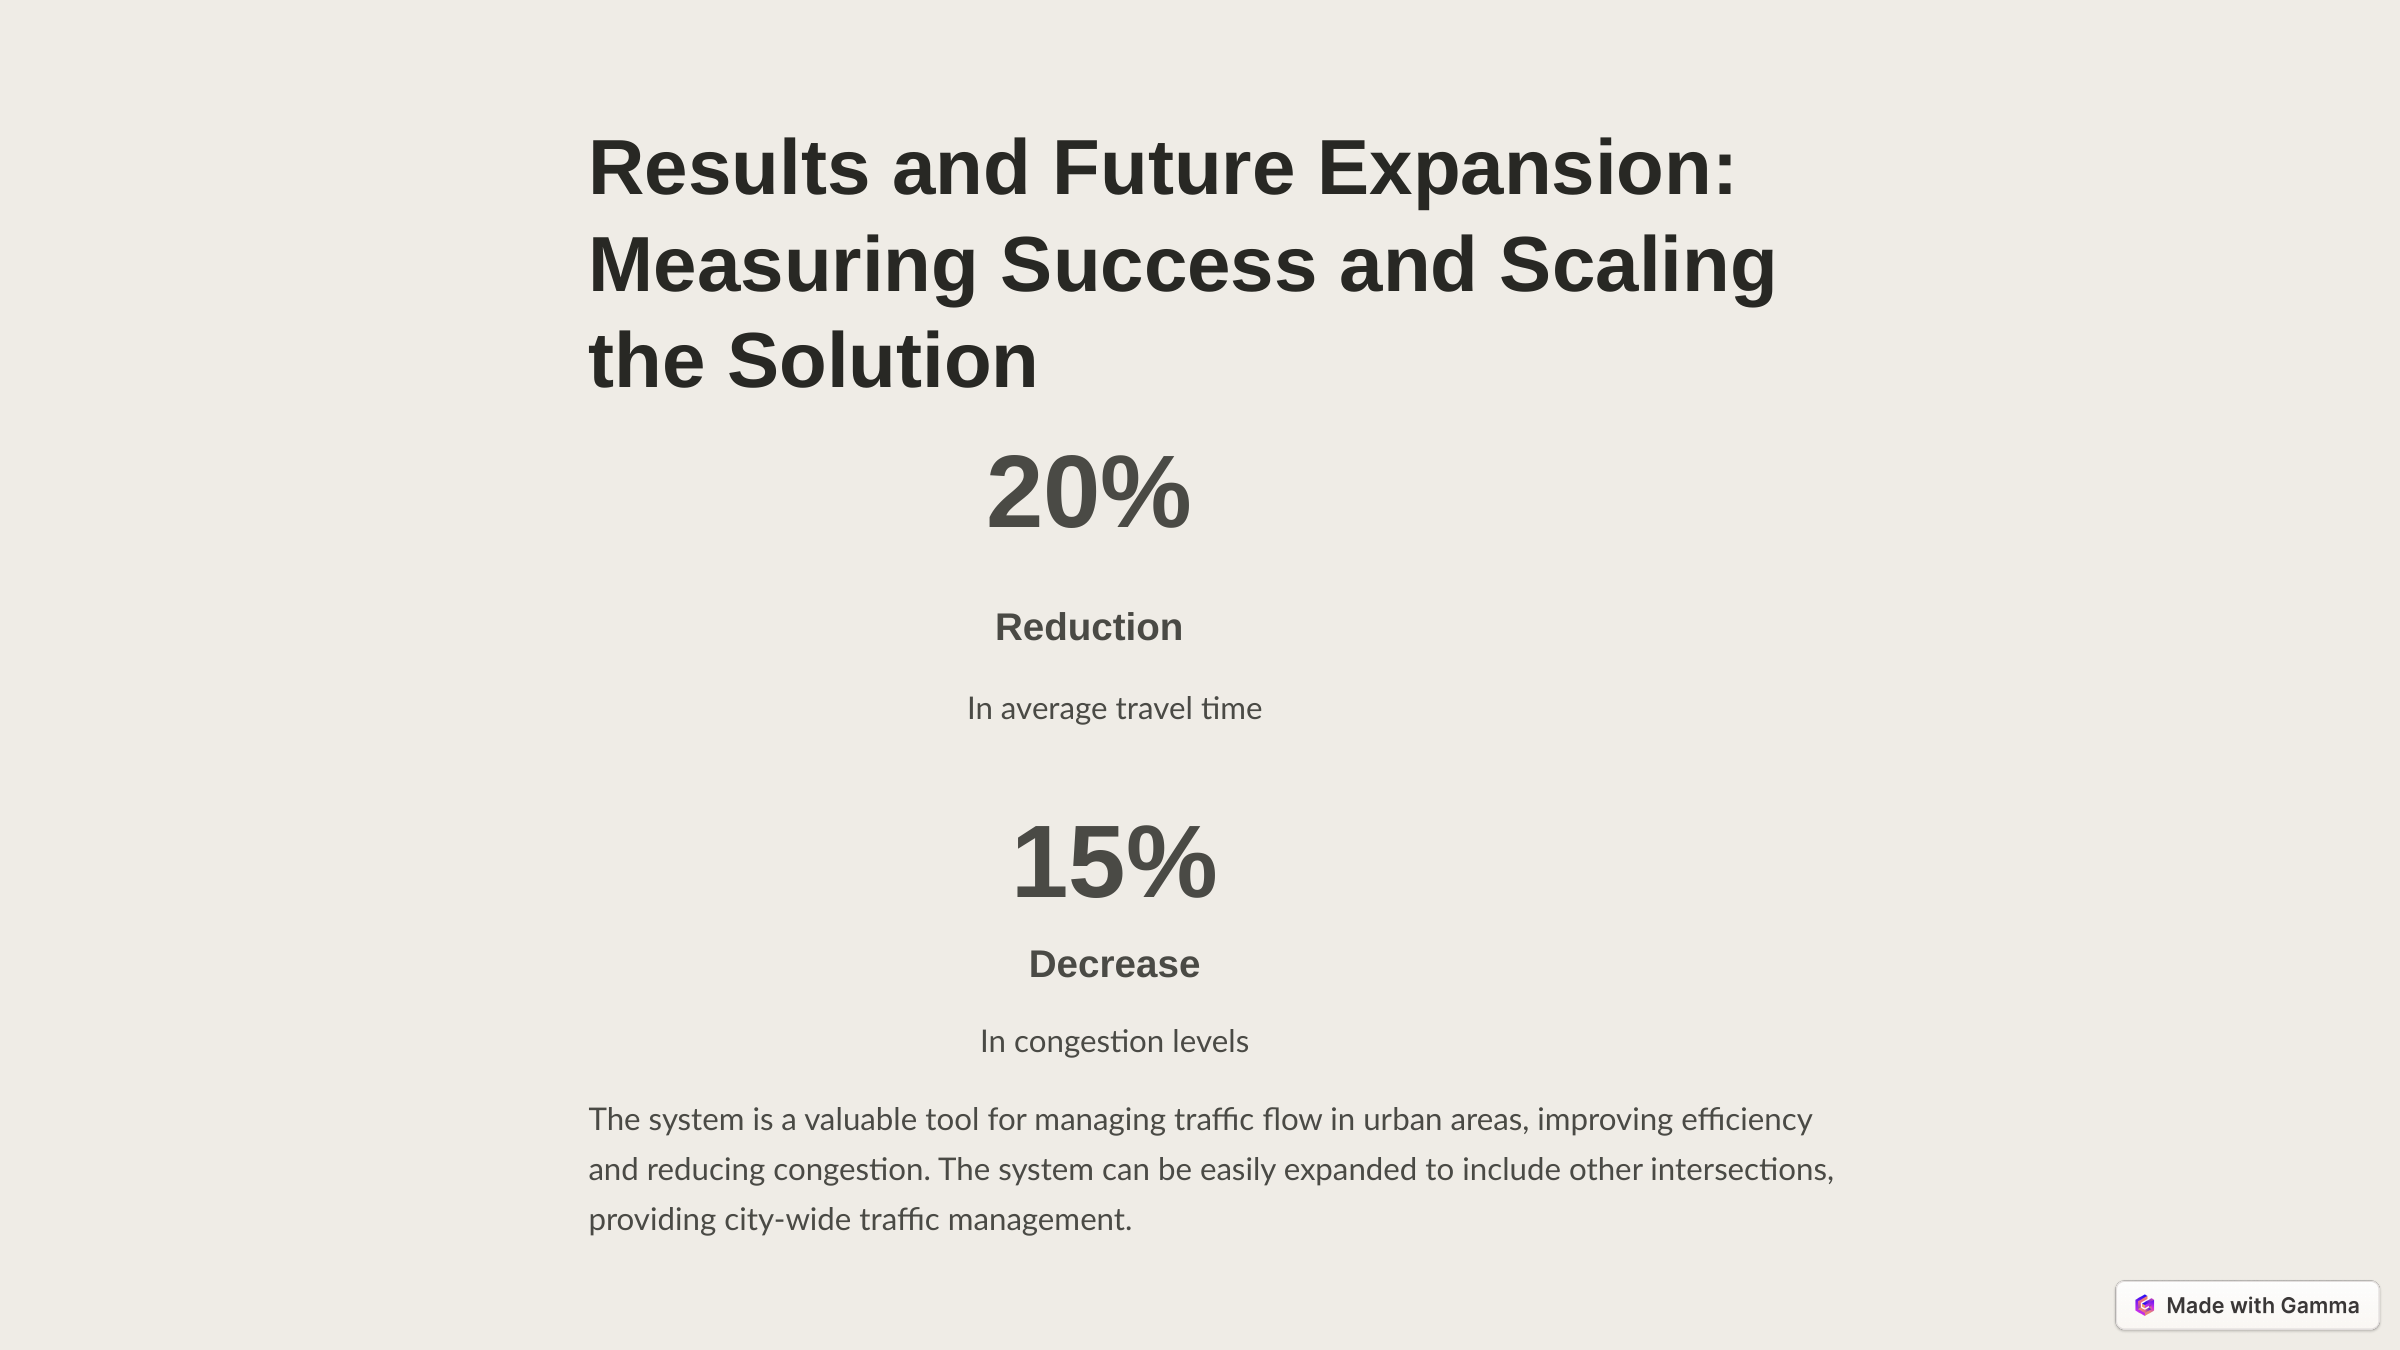

Results and Future Expansion: Measuring Success and Scaling the Solution
20%
Reduction
In average travel time
15%
Decrease
In congestion levels
The system is a valuable tool for managing traffic flow in urban areas, improving efficiency and reducing congestion. The system can be easily expanded to include other intersections, providing city-wide traffic management.